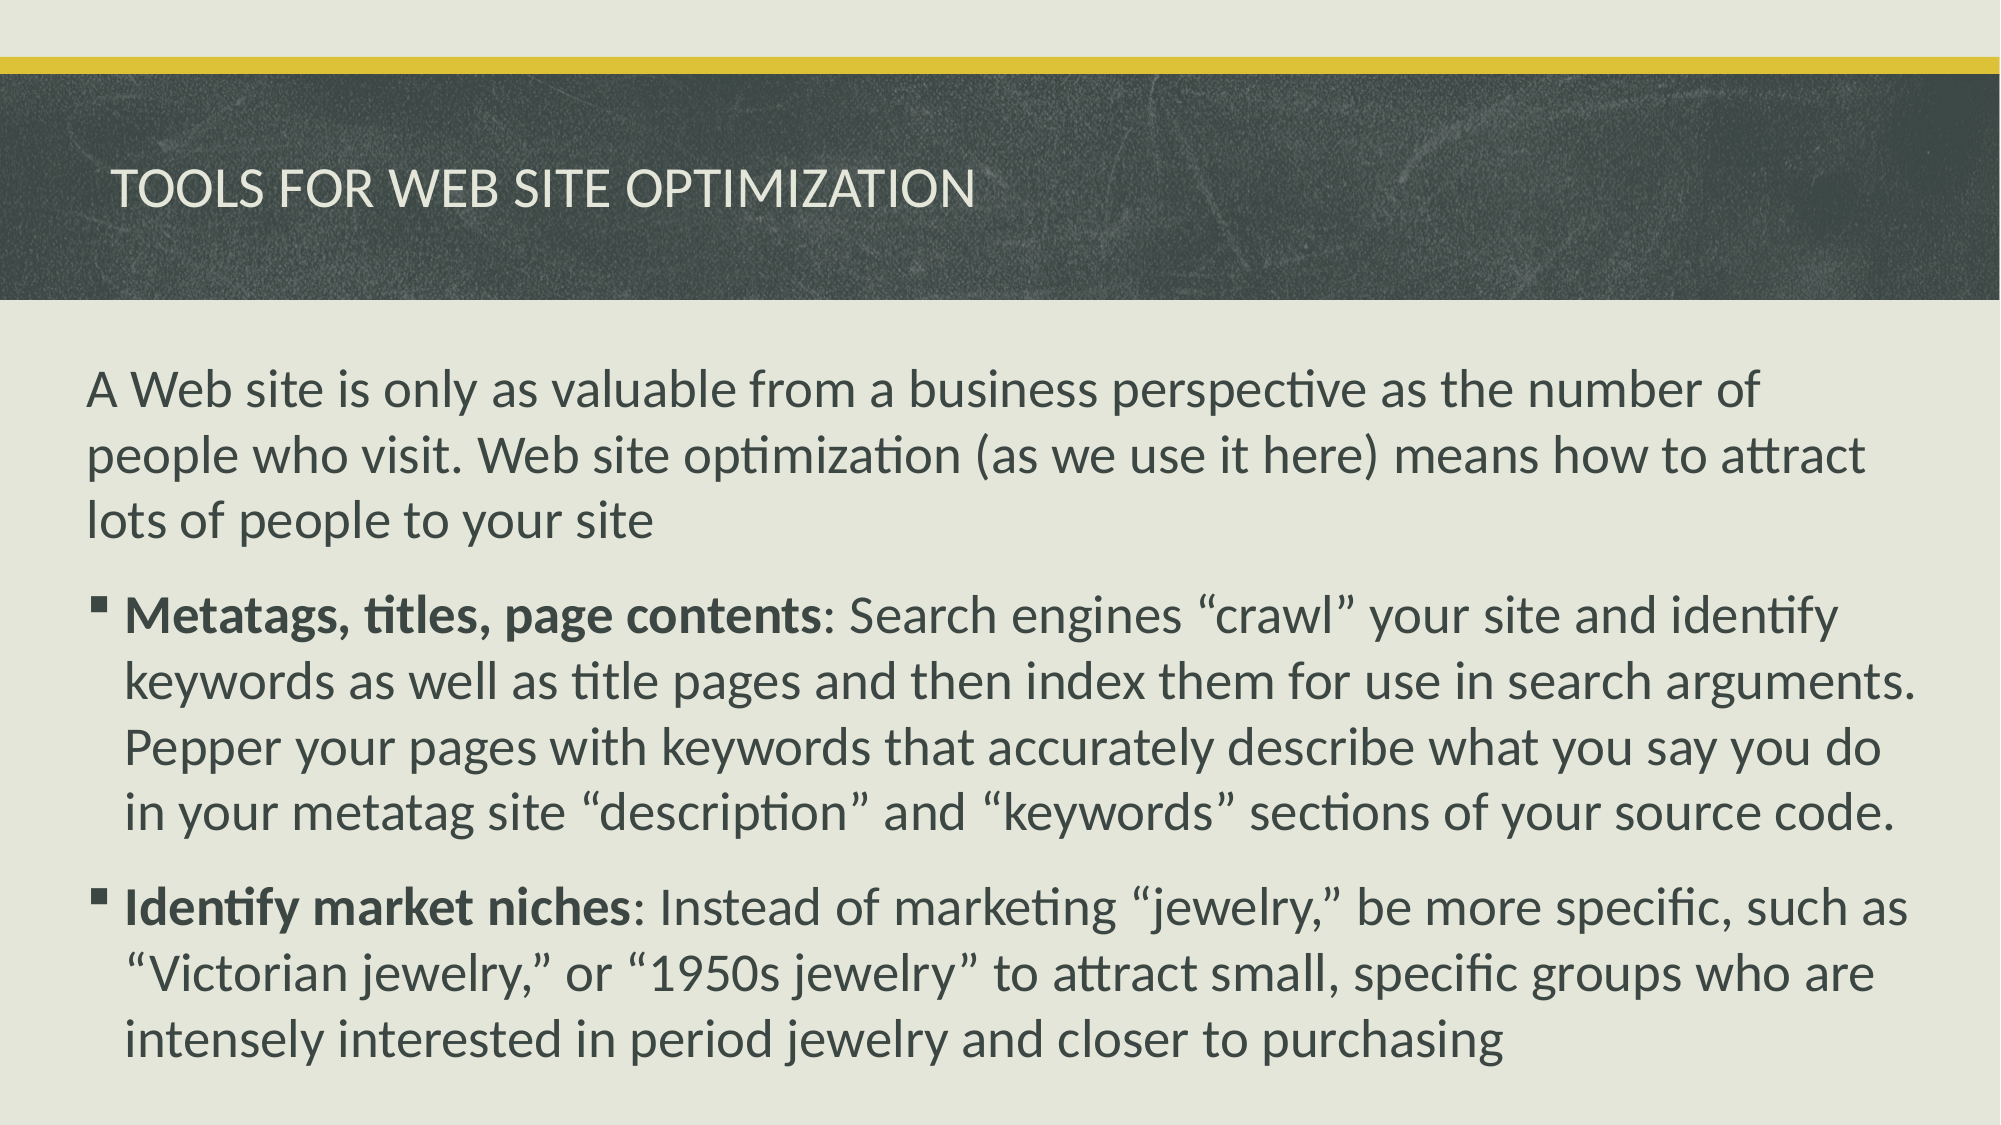

# TOOLS FOR WEB SITE OPTIMIZATION
A Web site is only as valuable from a business perspective as the number of people who visit. Web site optimization (as we use it here) means how to attract lots of people to your site
Metatags, titles, page contents: Search engines “crawl” your site and identify keywords as well as title pages and then index them for use in search arguments. Pepper your pages with keywords that accurately describe what you say you do in your metatag site “description” and “keywords” sections of your source code.
Identify market niches: Instead of marketing “jewelry,” be more specific, such as “Victorian jewelry,” or “1950s jewelry” to attract small, specific groups who are intensely interested in period jewelry and closer to purchasing